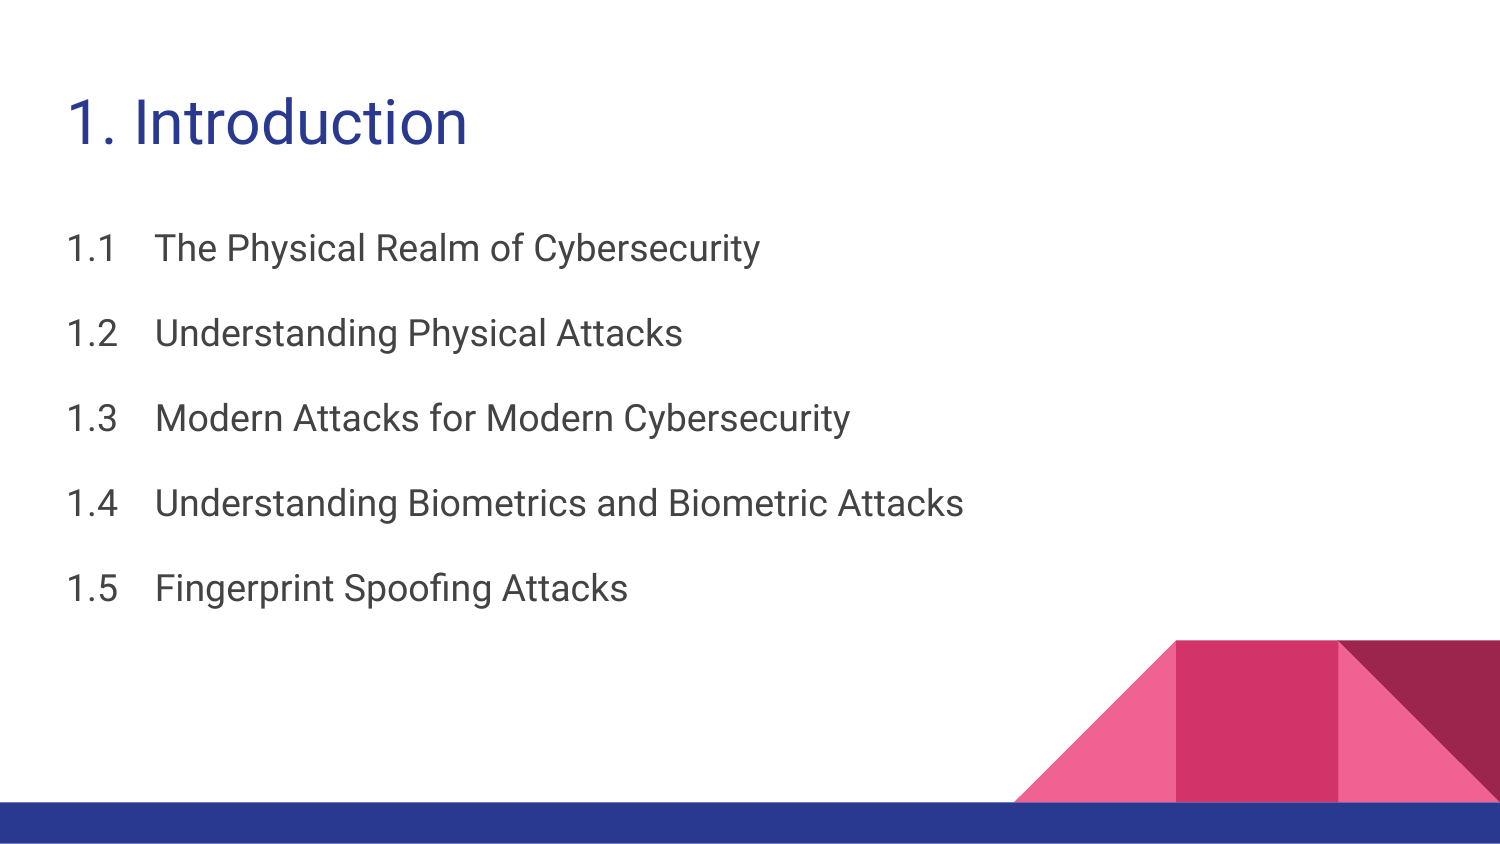

# 1. Introduction
1.1    The Physical Realm of Cybersecurity
1.2    Understanding Physical Attacks
1.3    Modern Attacks for Modern Cybersecurity
1.4    Understanding Biometrics and Biometric Attacks
1.5    Fingerprint Spoofing Attacks